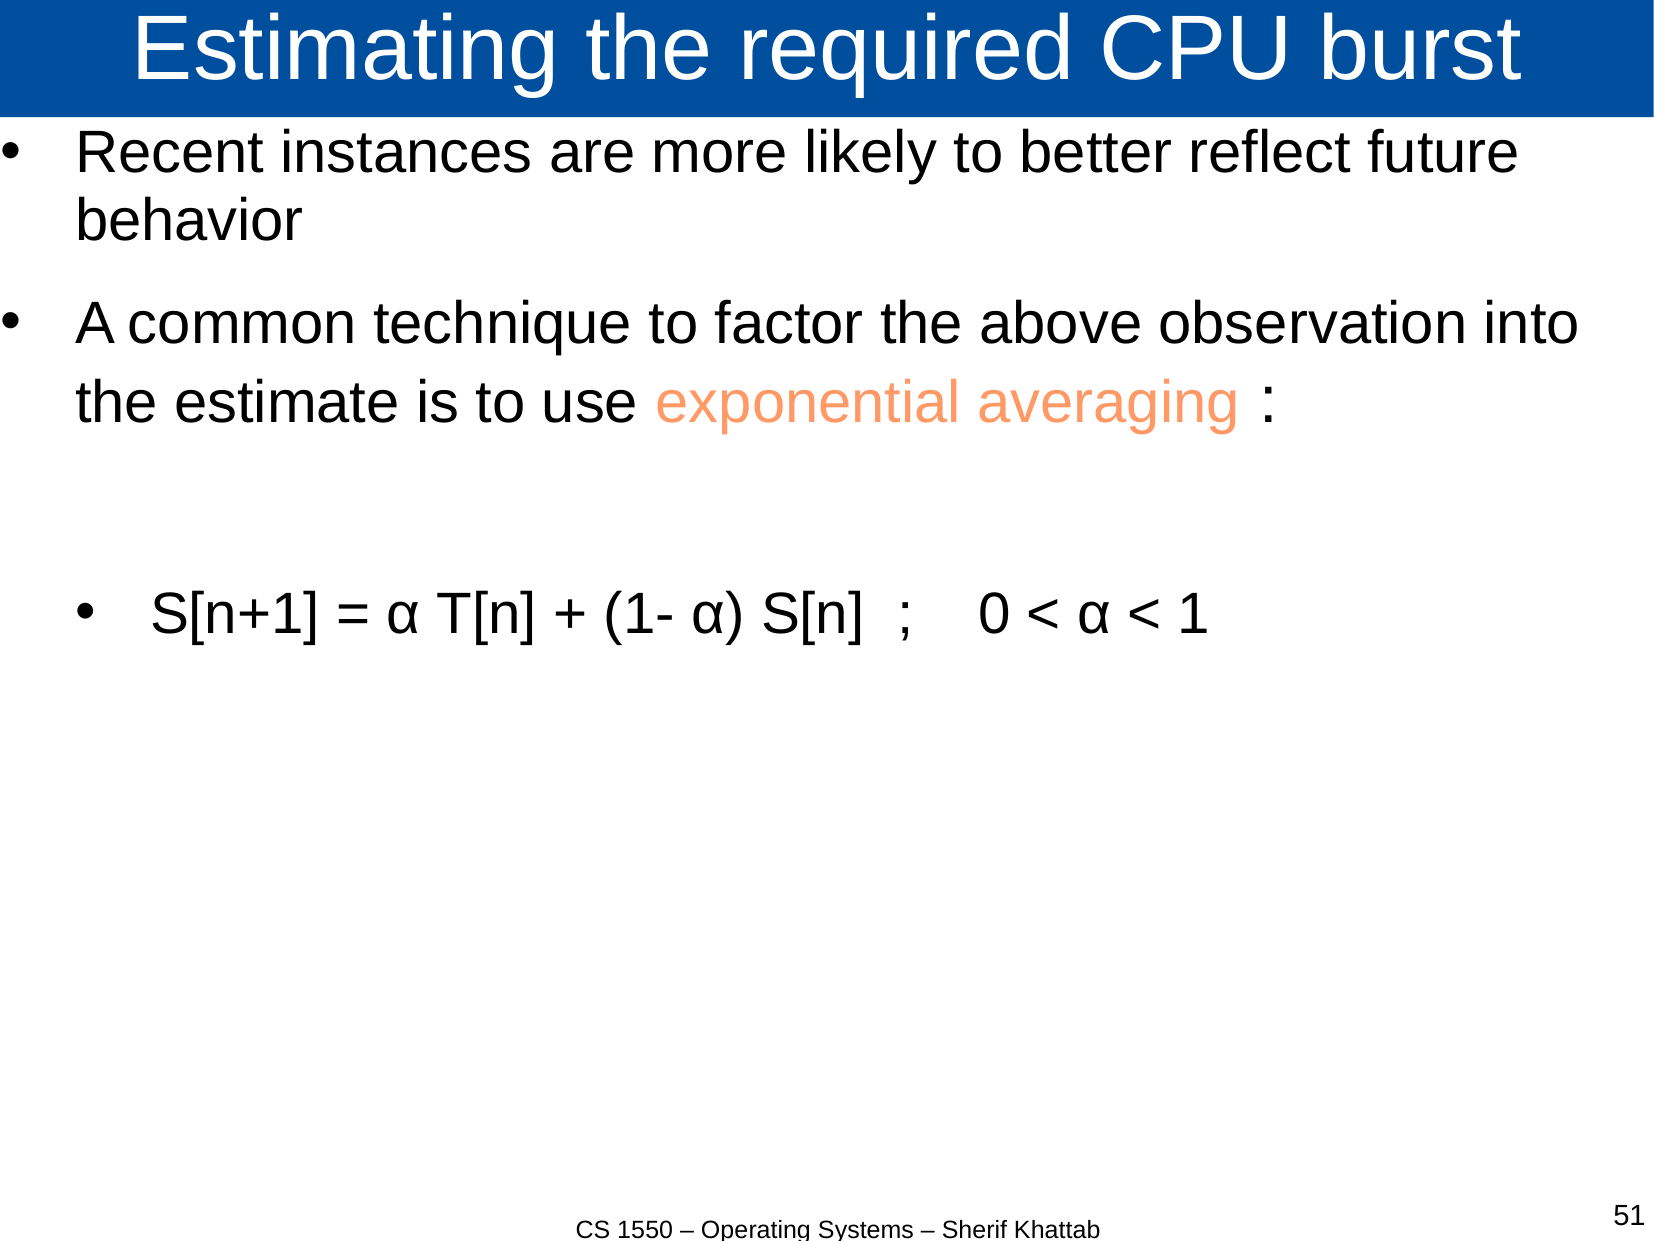

# Estimating the required CPU burst
Recent instances are more likely to better reflect future behavior
A common technique to factor the above observation into the estimate is to use exponential averaging :

S[n+1] = α T[n] + (1- α) S[n]  ;    0 < α < 1

CS 1550 – Operating Systems – Sherif Khattab
51